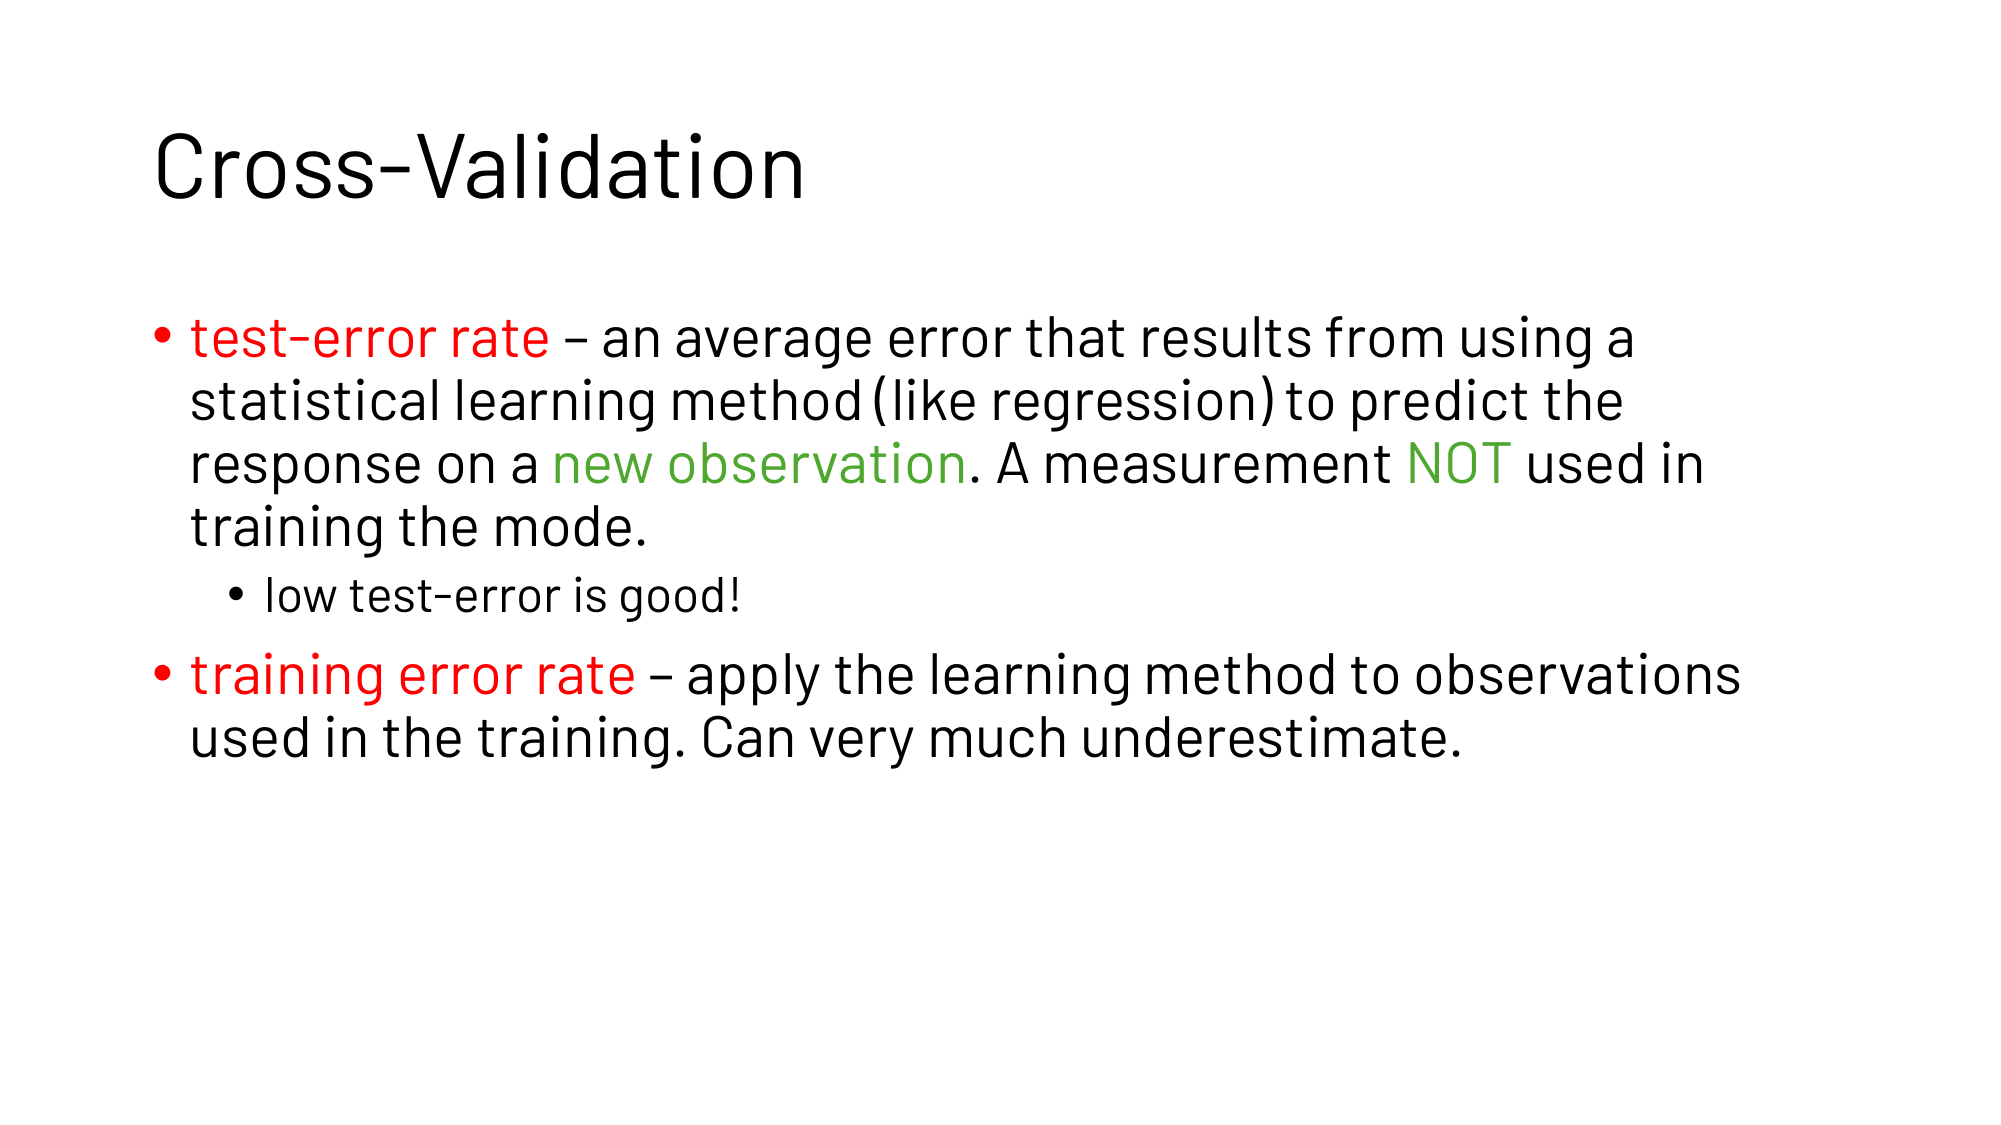

# Cross-Validation
test-error rate – an average error that results from using a statistical learning method (like regression) to predict the response on a new observation. A measurement NOT used in training the mode.
low test-error is good!
training error rate – apply the learning method to observations used in the training. Can very much underestimate.